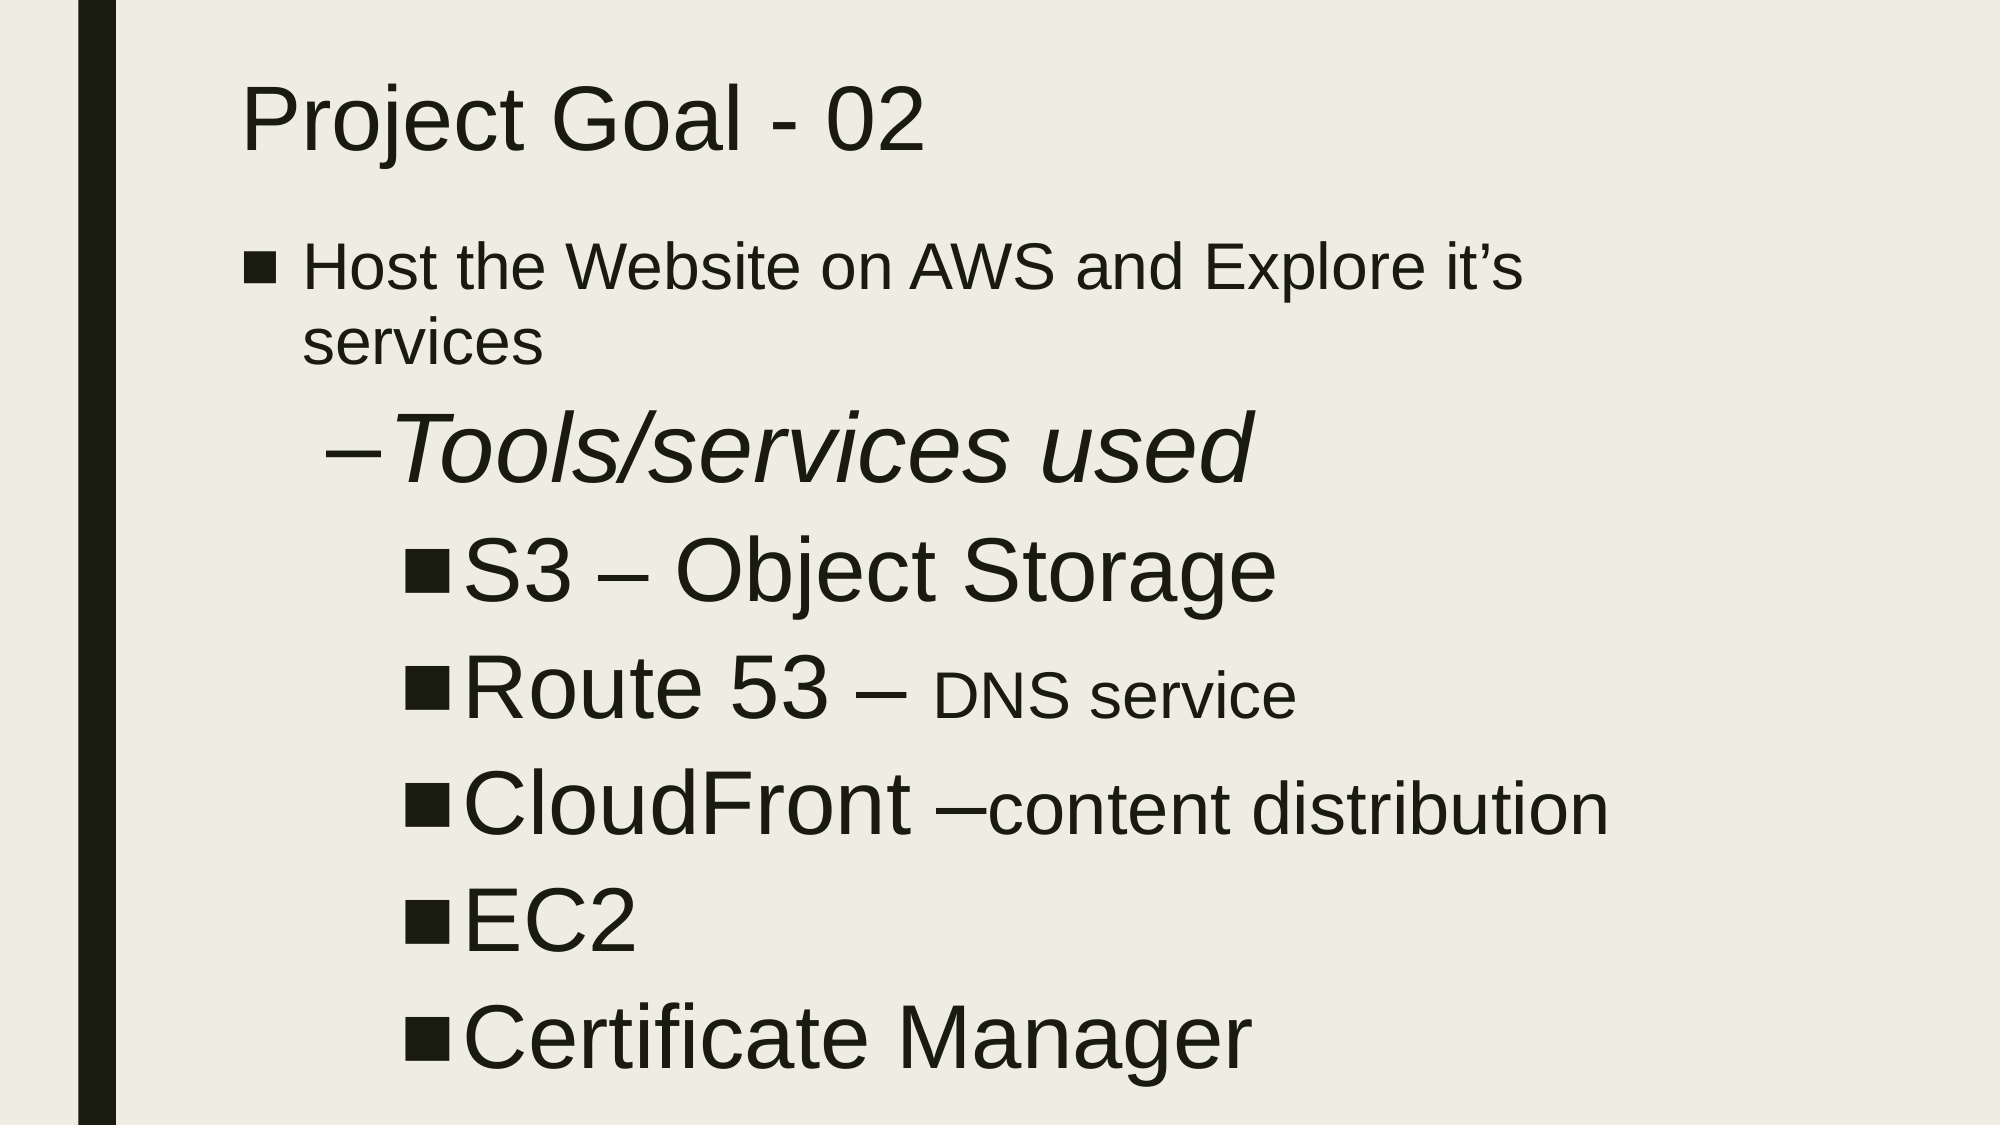

# Project Goal - 02
Host the Website on AWS and Explore it’s services
Tools/services used
S3 – Object Storage
Route 53 – DNS service
CloudFront –content distribution
EC2
Certificate Manager